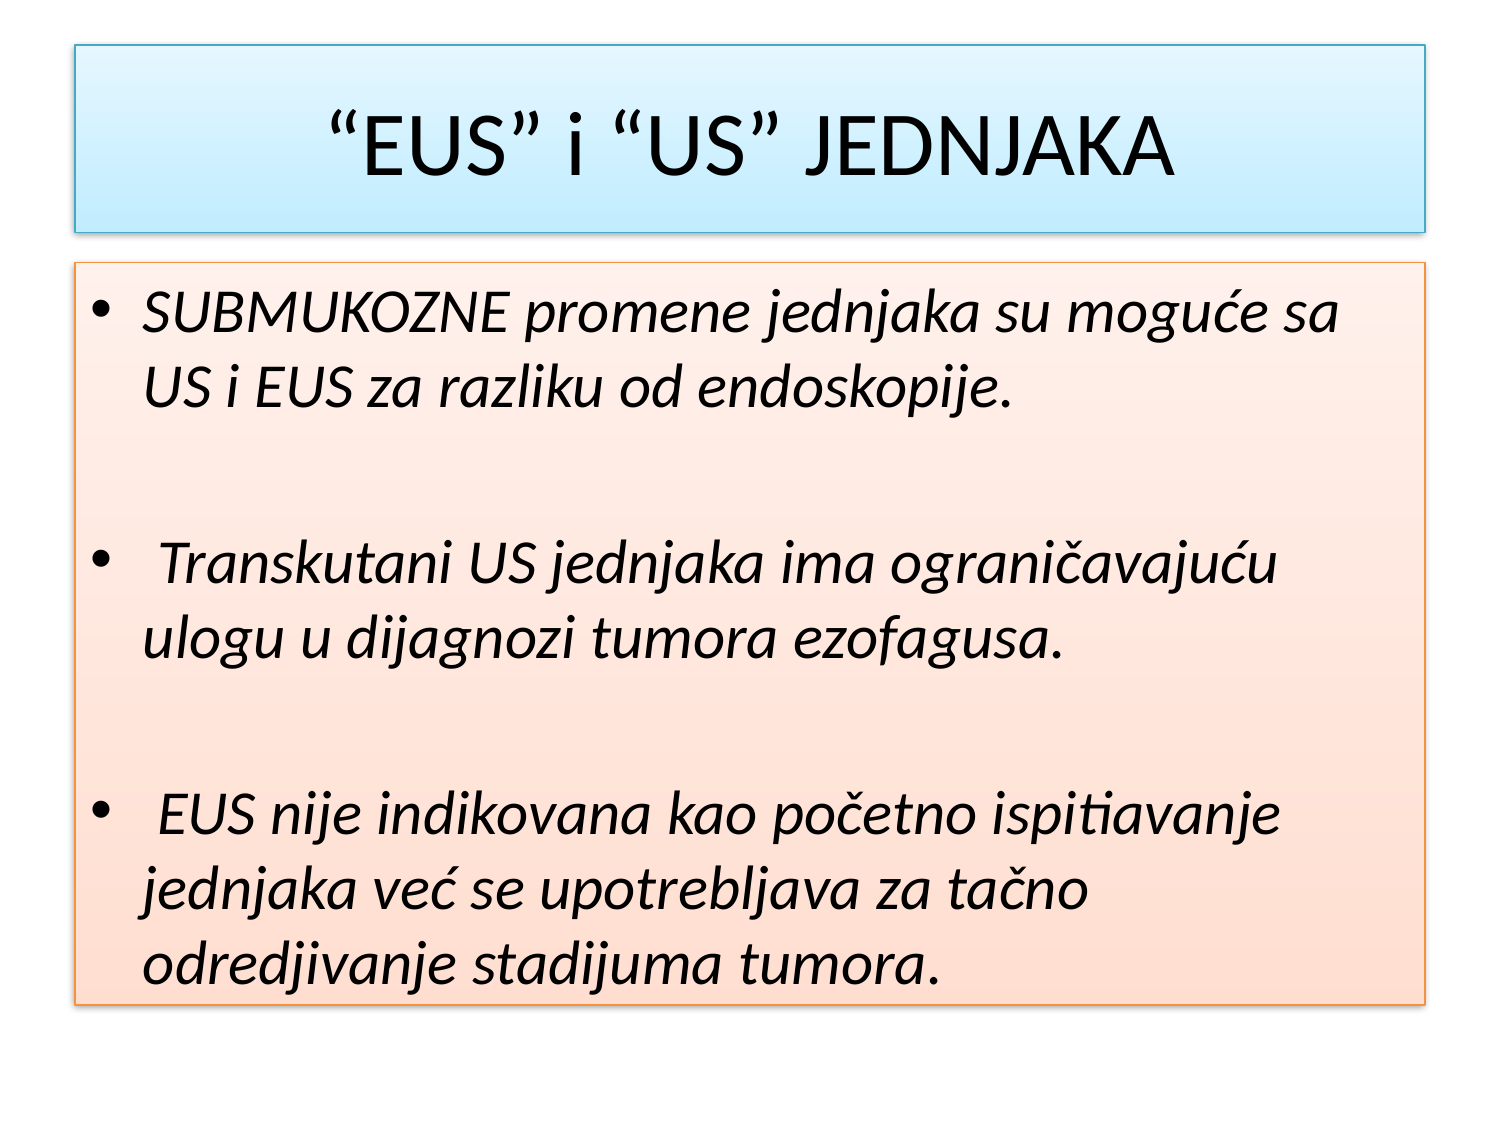

# “EUS” i “US” JEDNJAKA
SUBMUKOZNE promene jednjaka su moguće sa US i EUS za razliku od endoskopije.

 Transkutani US jednjaka ima ograničavajuću ulogu u dijagnozi tumora ezofagusa.

 EUS nije indikovana kao početno ispitiavanje jednjaka već se upotrebljava za tačno odredjivanje stadijuma tumora.